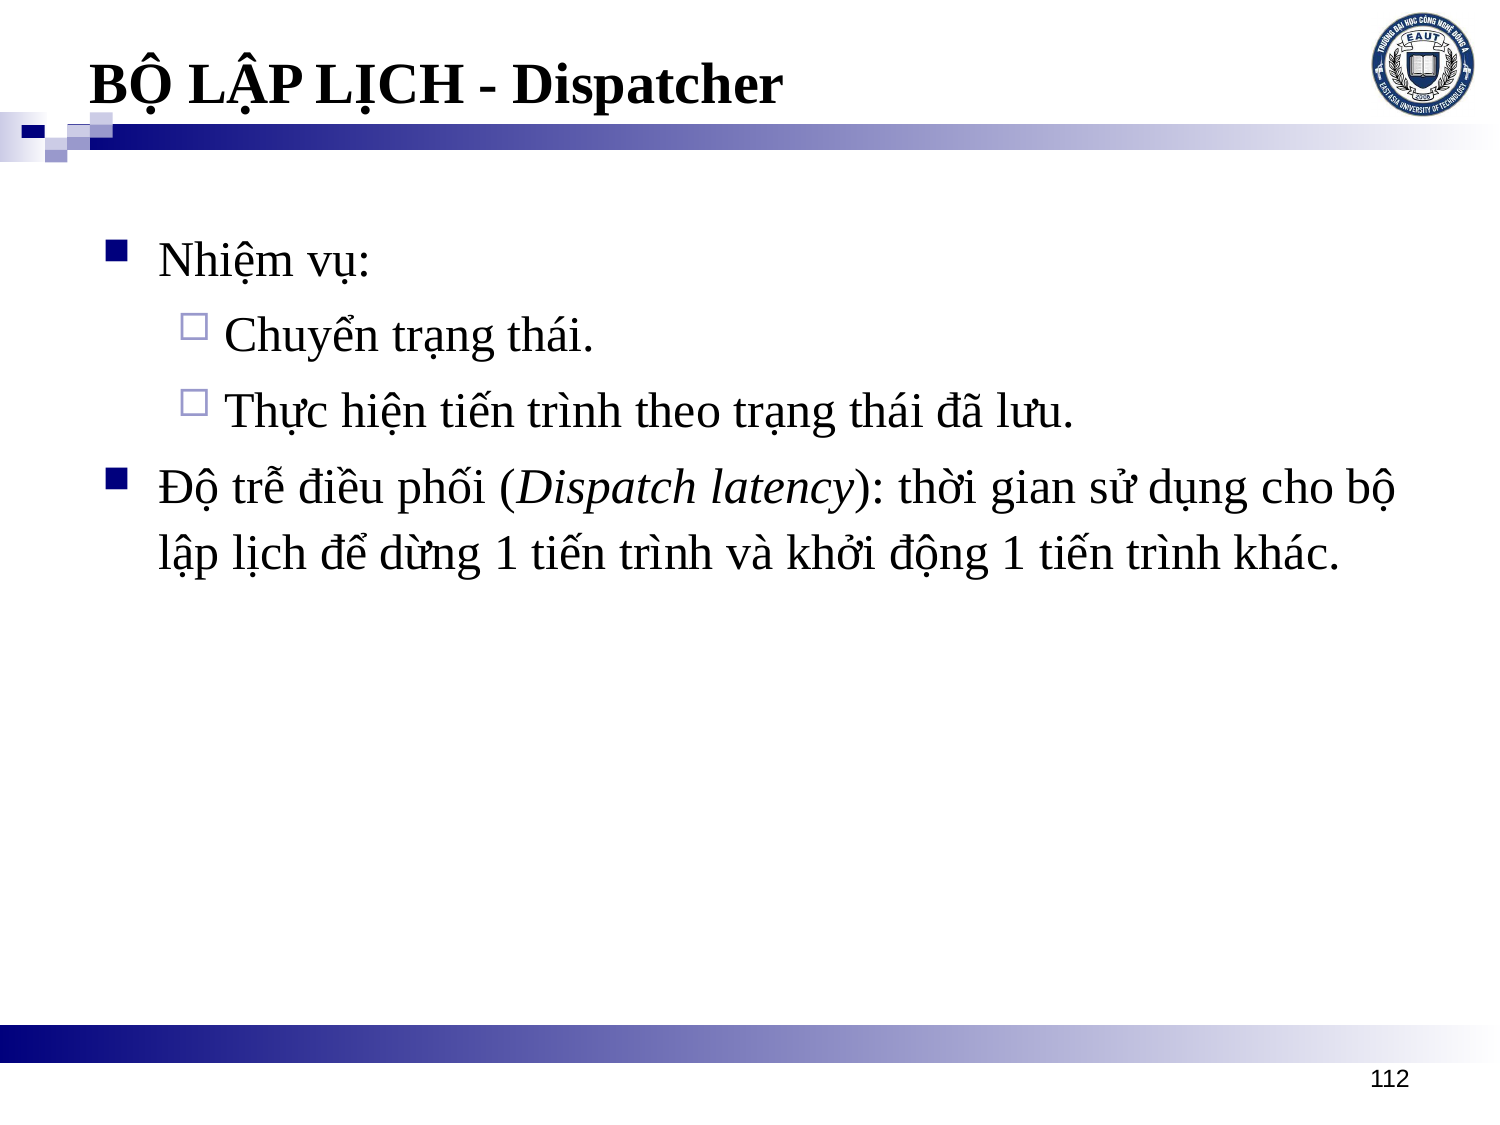

# BỘ LẬP LỊCH - Dispatcher
Nhiệm vụ:
Chuyển trạng thái.
Thực hiện tiến trình theo trạng thái đã lưu.
Độ trễ điều phối (Dispatch latency): thời gian sử dụng cho bộ lập lịch để dừng 1 tiến trình và khởi động 1 tiến trình khác.
112